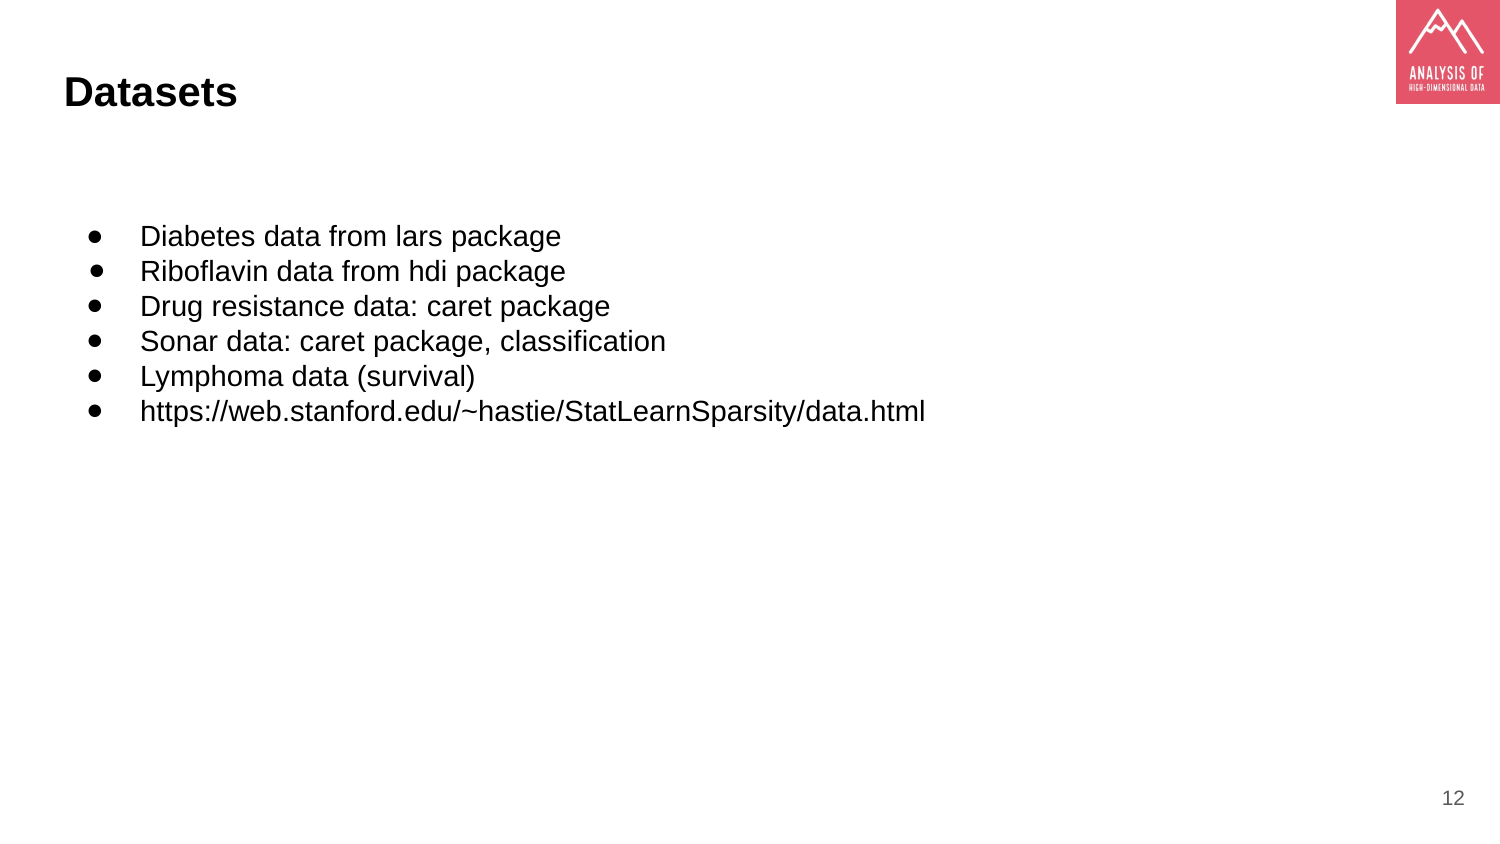

Datasets
Diabetes data from lars package
Riboflavin data from hdi package
Drug resistance data: caret package
Sonar data: caret package, classification
Lymphoma data (survival)
https://web.stanford.edu/~hastie/StatLearnSparsity/data.html

12